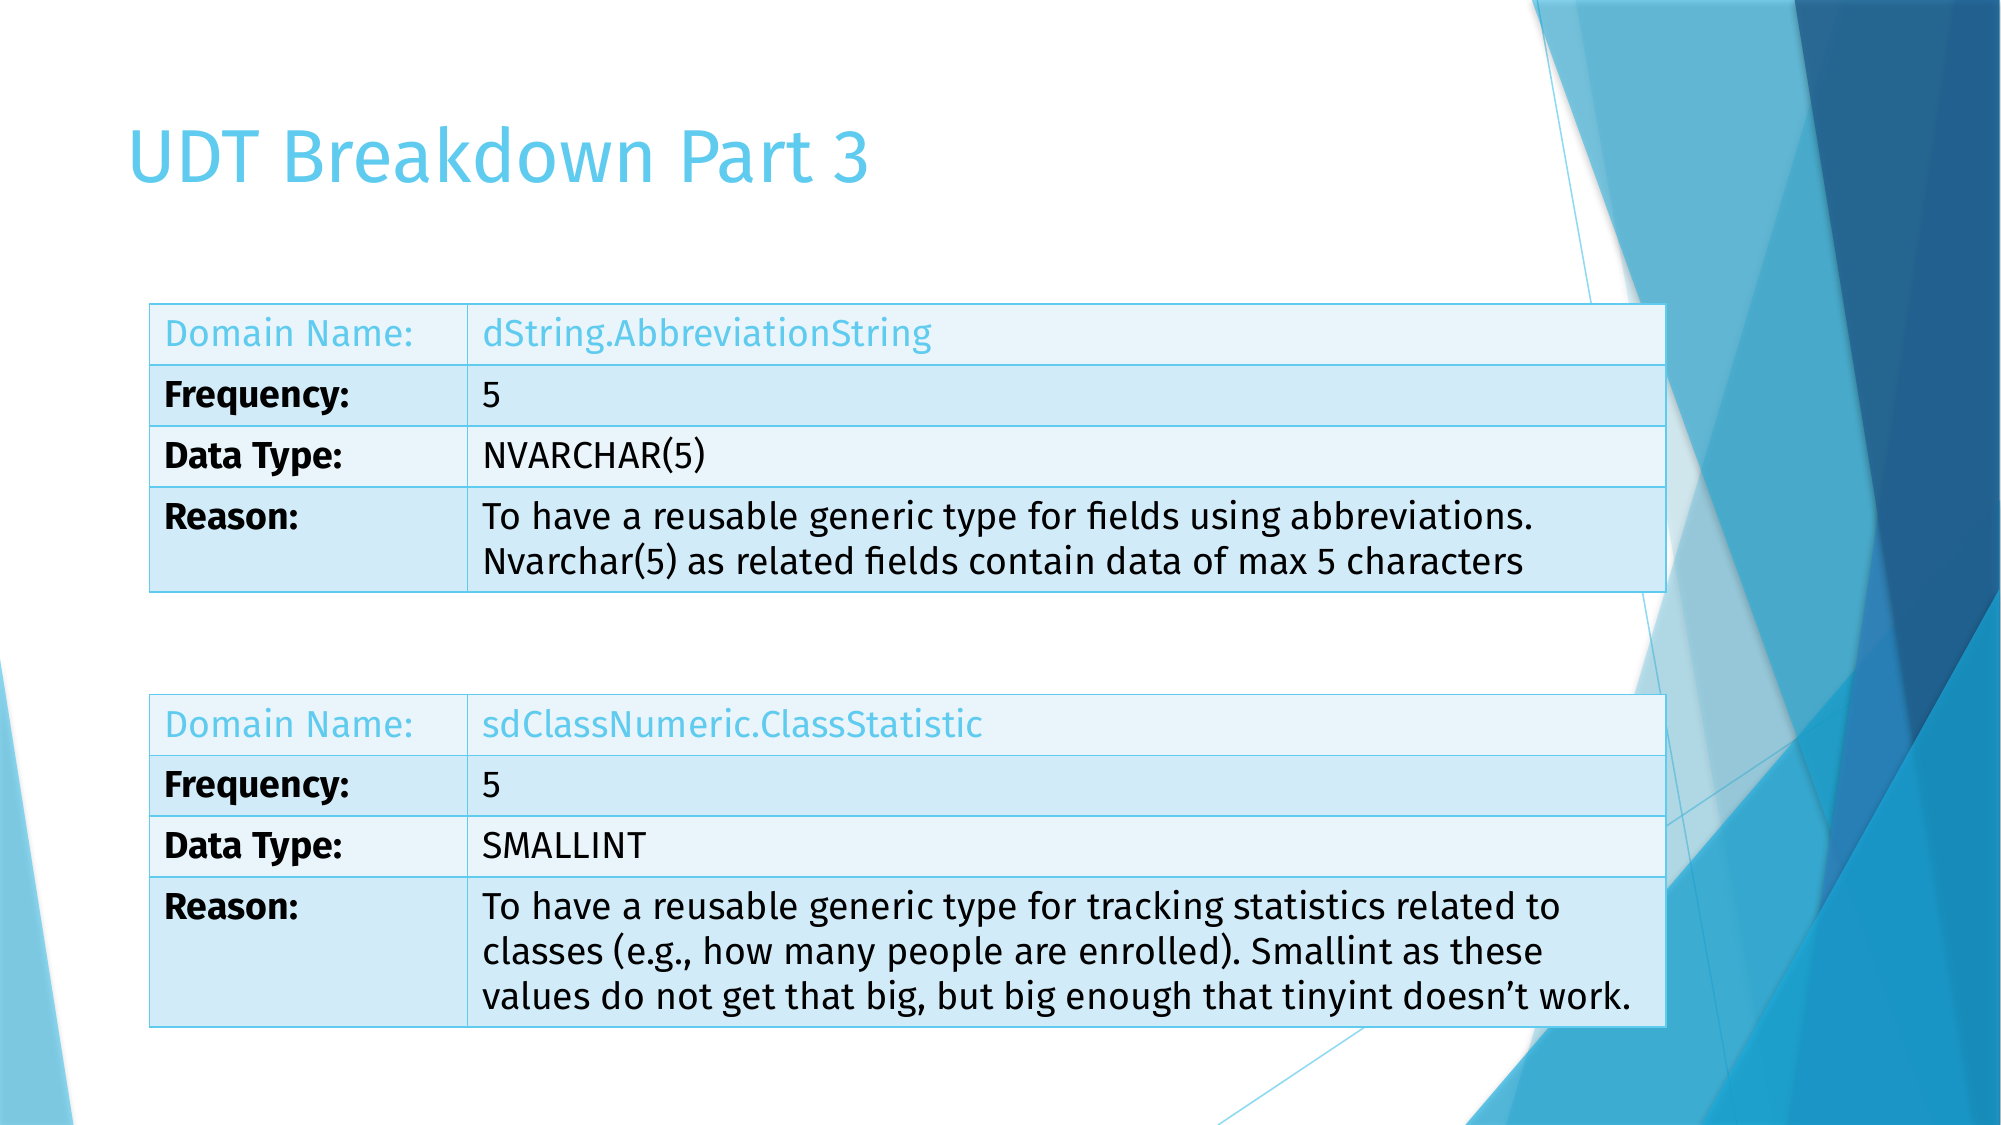

# UDT Breakdown Part 3
| Domain Name: | dString.AbbreviationString |
| --- | --- |
| Frequency: | 5 |
| Data Type: | NVARCHAR(5) |
| Reason: | To have a reusable generic type for fields using abbreviations. Nvarchar(5) as related fields contain data of max 5 characters |
| Domain Name: | sdClassNumeric.ClassStatistic |
| --- | --- |
| Frequency: | 5 |
| Data Type: | SMALLINT |
| Reason: | To have a reusable generic type for tracking statistics related to classes (e.g., how many people are enrolled). Smallint as these values do not get that big, but big enough that tinyint doesn’t work. |